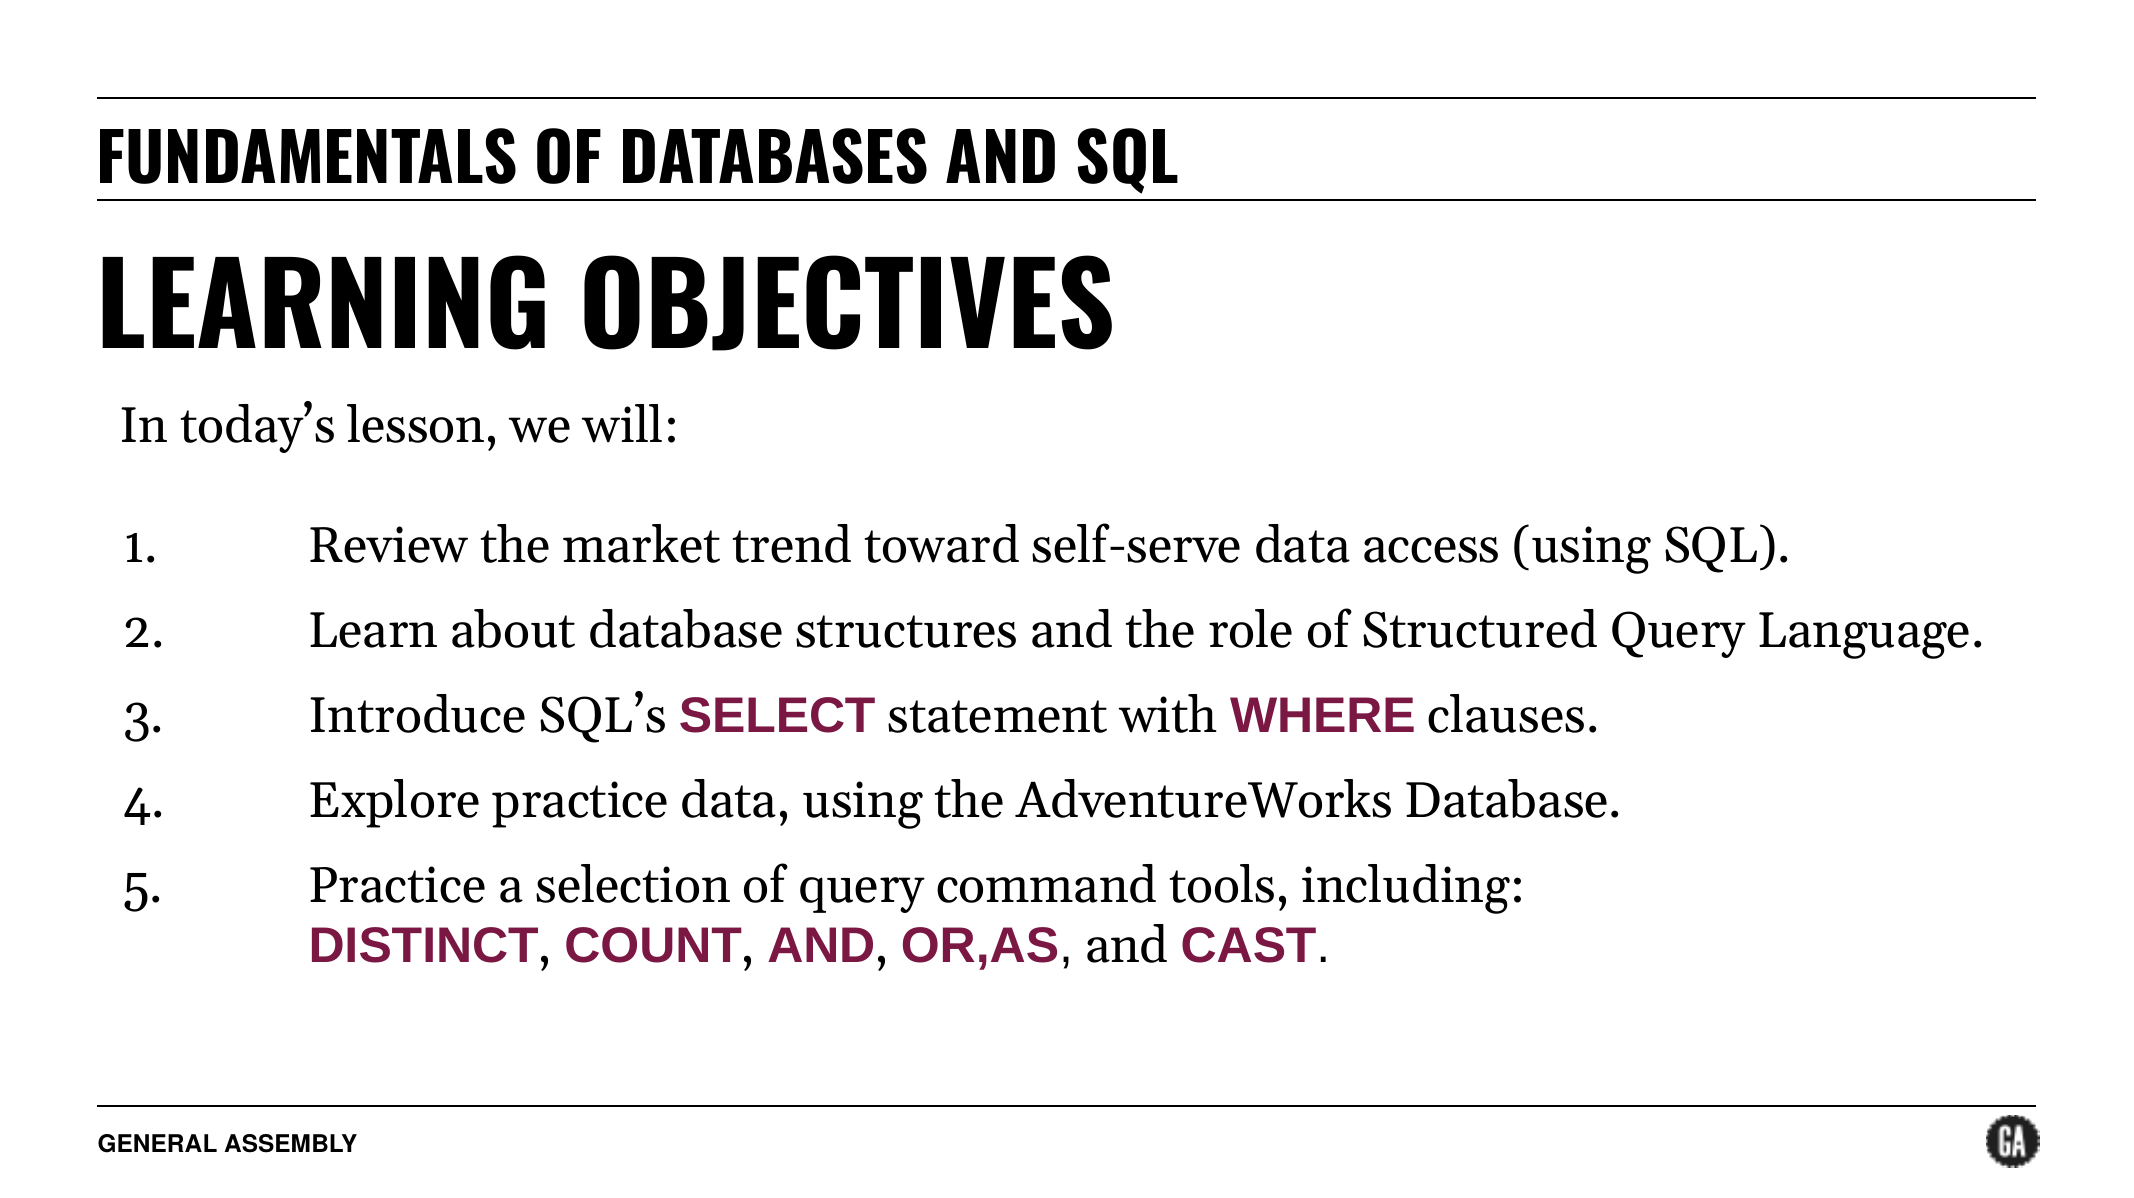

# FUNDAMENTALS OF DATABASES AND SQL

LEARNING OBJECTIVES
In today’s lesson, we will:
 	Review the market trend toward self-serve data access (using SQL).
 	Learn about database structures and the role of Structured Query Language.
 	Introduce SQL’s SELECT statement with WHERE clauses.
 	Explore practice data, using the AdventureWorks Database.
 	Practice a selection of query command tools, including:
	DISTINCT, COUNT, AND, OR,AS, and CAST.